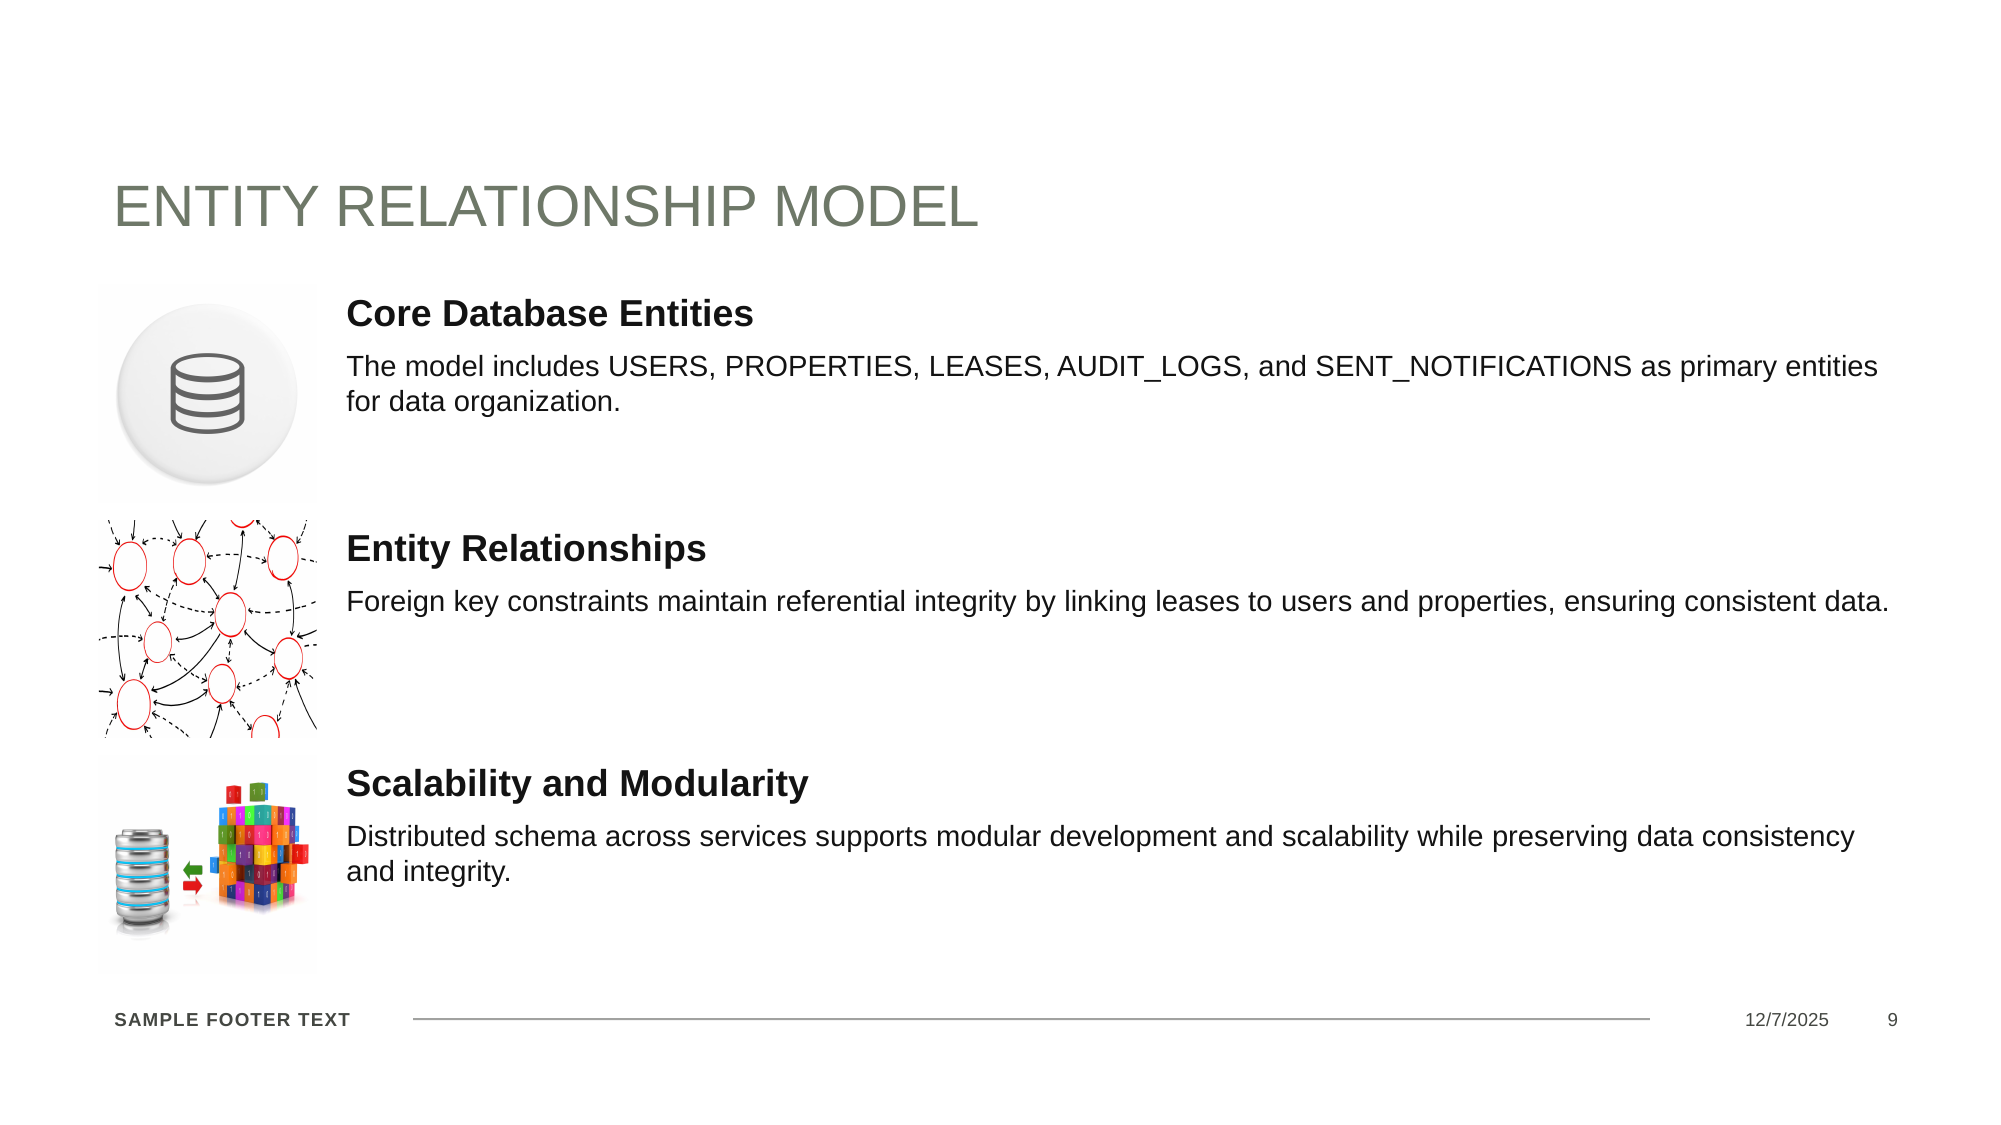

# Entity Relationship Model
Core Database Entities
The model includes USERS, PROPERTIES, LEASES, AUDIT_LOGS, and SENT_NOTIFICATIONS as primary entities for data organization.
Entity Relationships
Foreign key constraints maintain referential integrity by linking leases to users and properties, ensuring consistent data.
Scalability and Modularity
Distributed schema across services supports modular development and scalability while preserving data consistency and integrity.
Sample Footer Text
12/7/2025
9